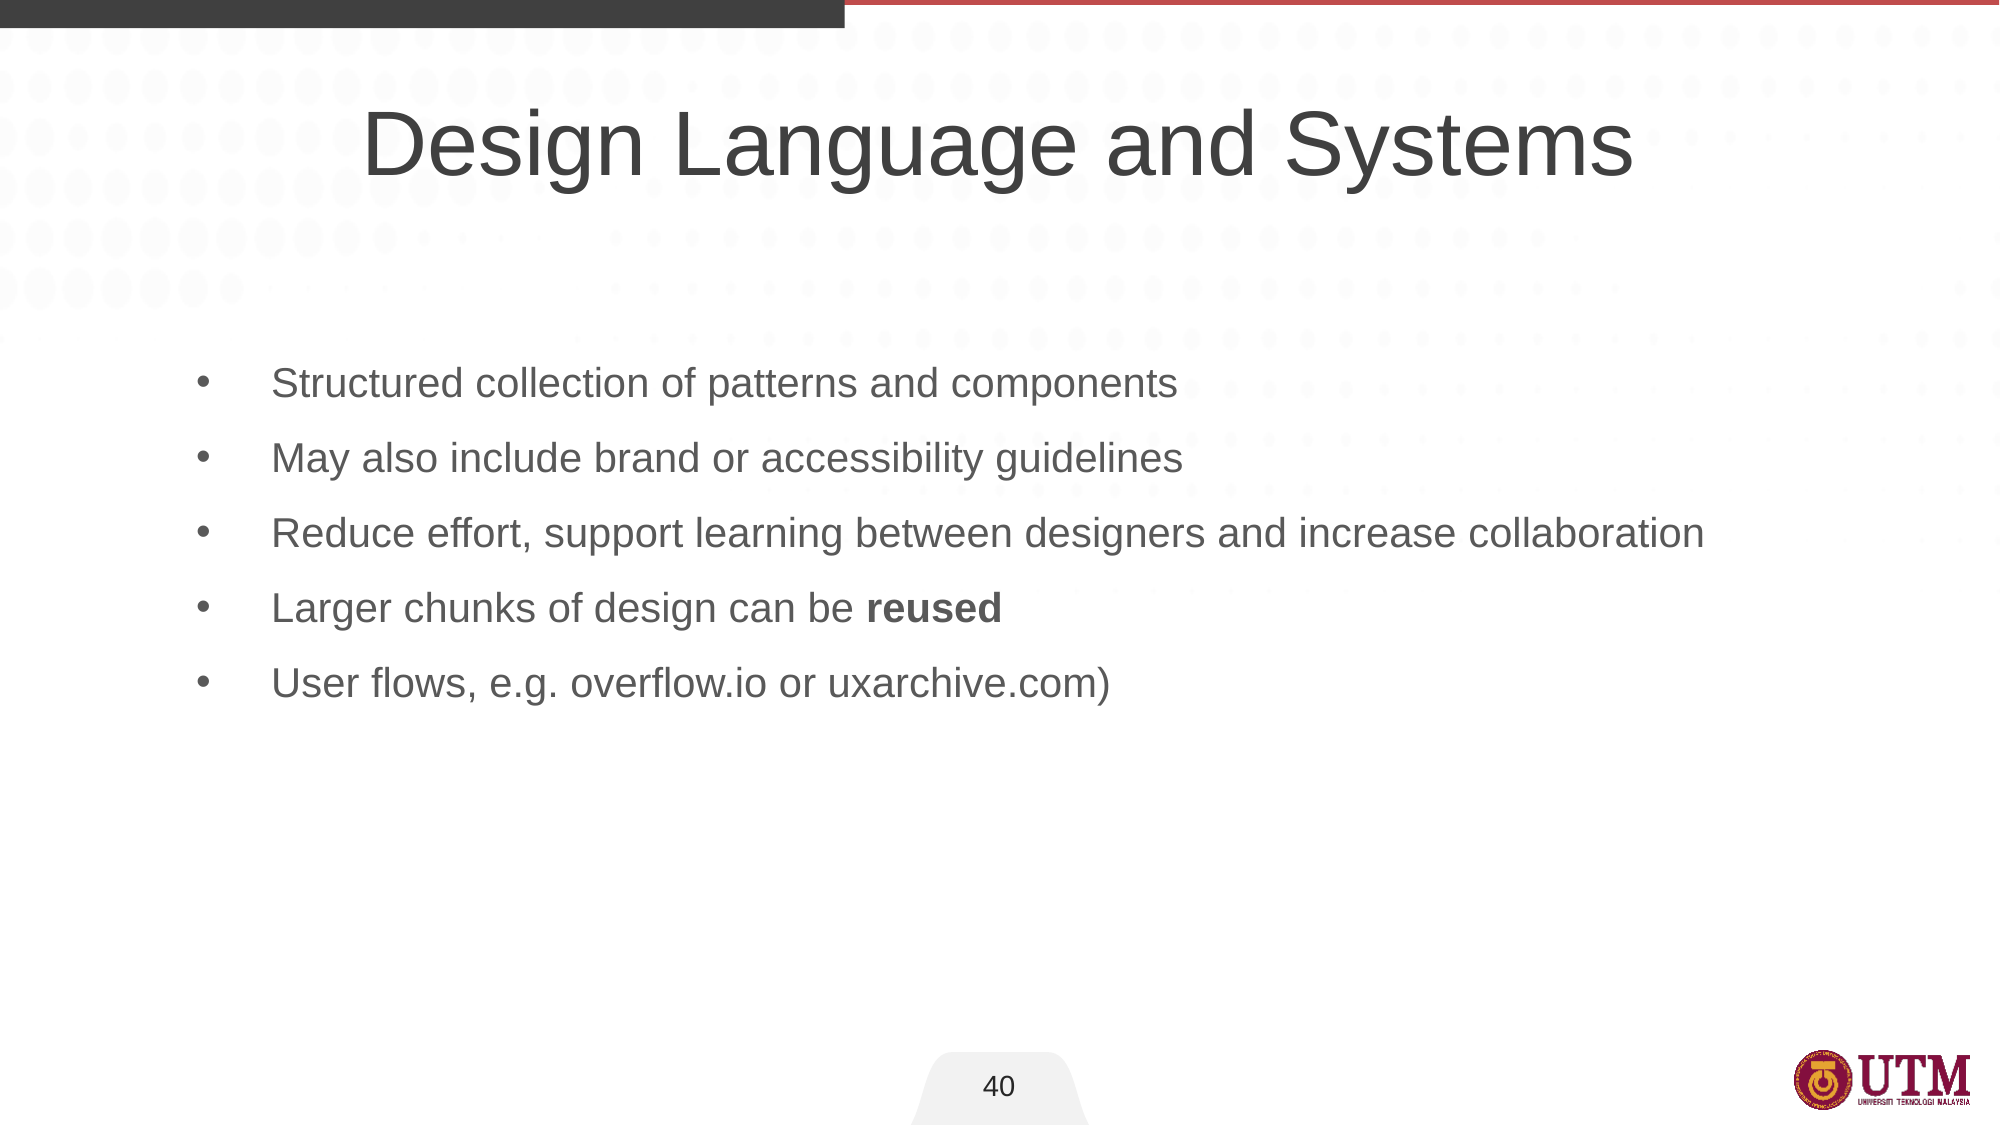

Design Language and Systems
Structured collection of patterns and components
May also include brand or accessibility guidelines
Reduce effort, support learning between designers and increase collaboration
Larger chunks of design can be reused
User flows, e.g. overflow.io or uxarchive.com)

40